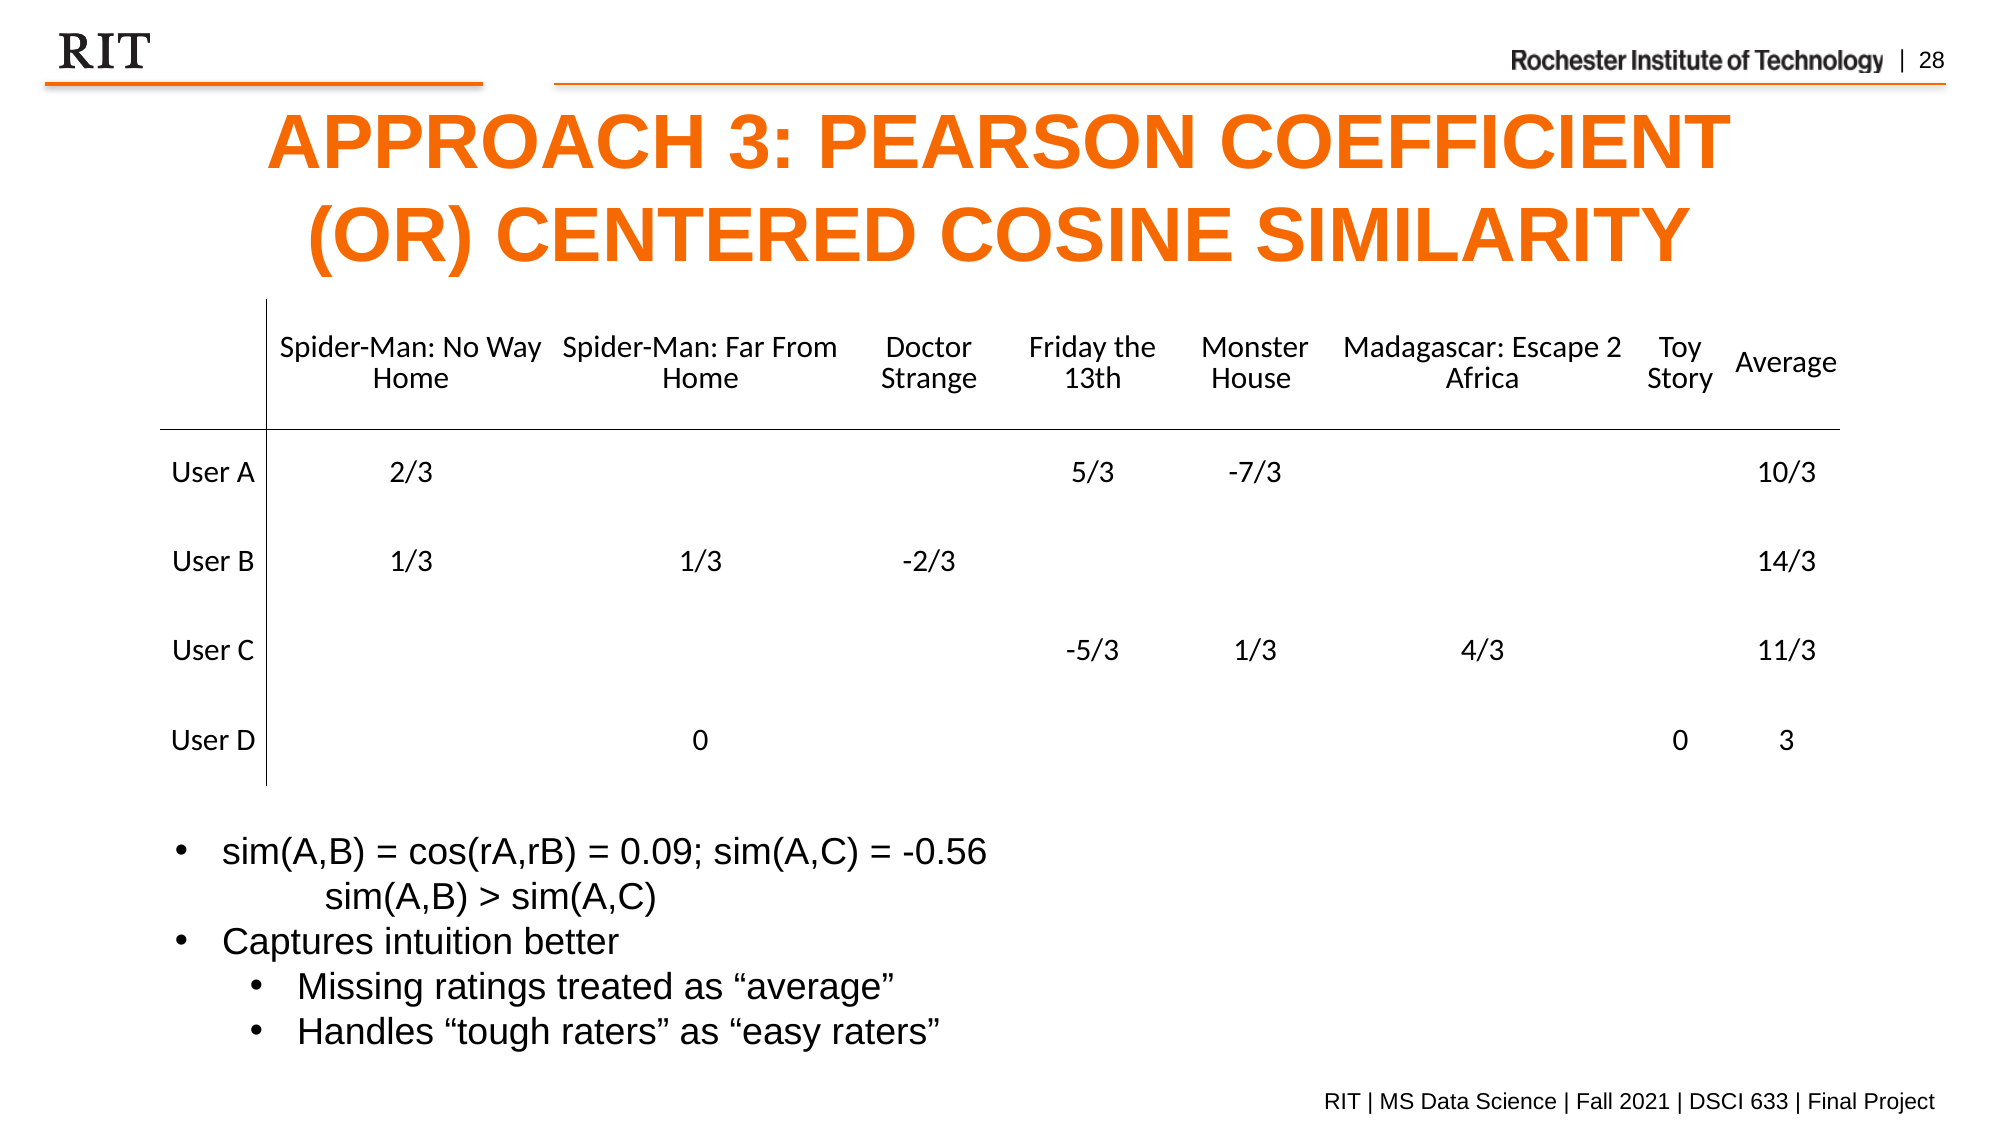

APPROACH 3: PEARSON COEFFICIENT (OR) CENTERED COSINE SIMILARITY
|  | Spider-Man: No Way Home | Spider-Man: Far From Home | Doctor Strange | Friday the 13th | Monster House | Madagascar: Escape 2 Africa | Toy Story | Average |
| --- | --- | --- | --- | --- | --- | --- | --- | --- |
| User A | 2/3 |  |  | 5/3 | -7/3 |  |  | 10/3 |
| User B | 1/3 | 1/3 | -2/3 |  |  |  |  | 14/3 |
| User C |  |  |  | -5/3 | 1/3 | 4/3 |  | 11/3 |
| User D |  | 0 |  |  |  |  | 0 | 3 |
sim(A,B) = cos(rA,rB) = 0.09; sim(A,C) = -0.56
	sim(A,B) > sim(A,C)
Captures intuition better
Missing ratings treated as “average”
Handles “tough raters” as “easy raters”
RIT | MS Data Science | Fall 2021 | DSCI 633 | Final Project